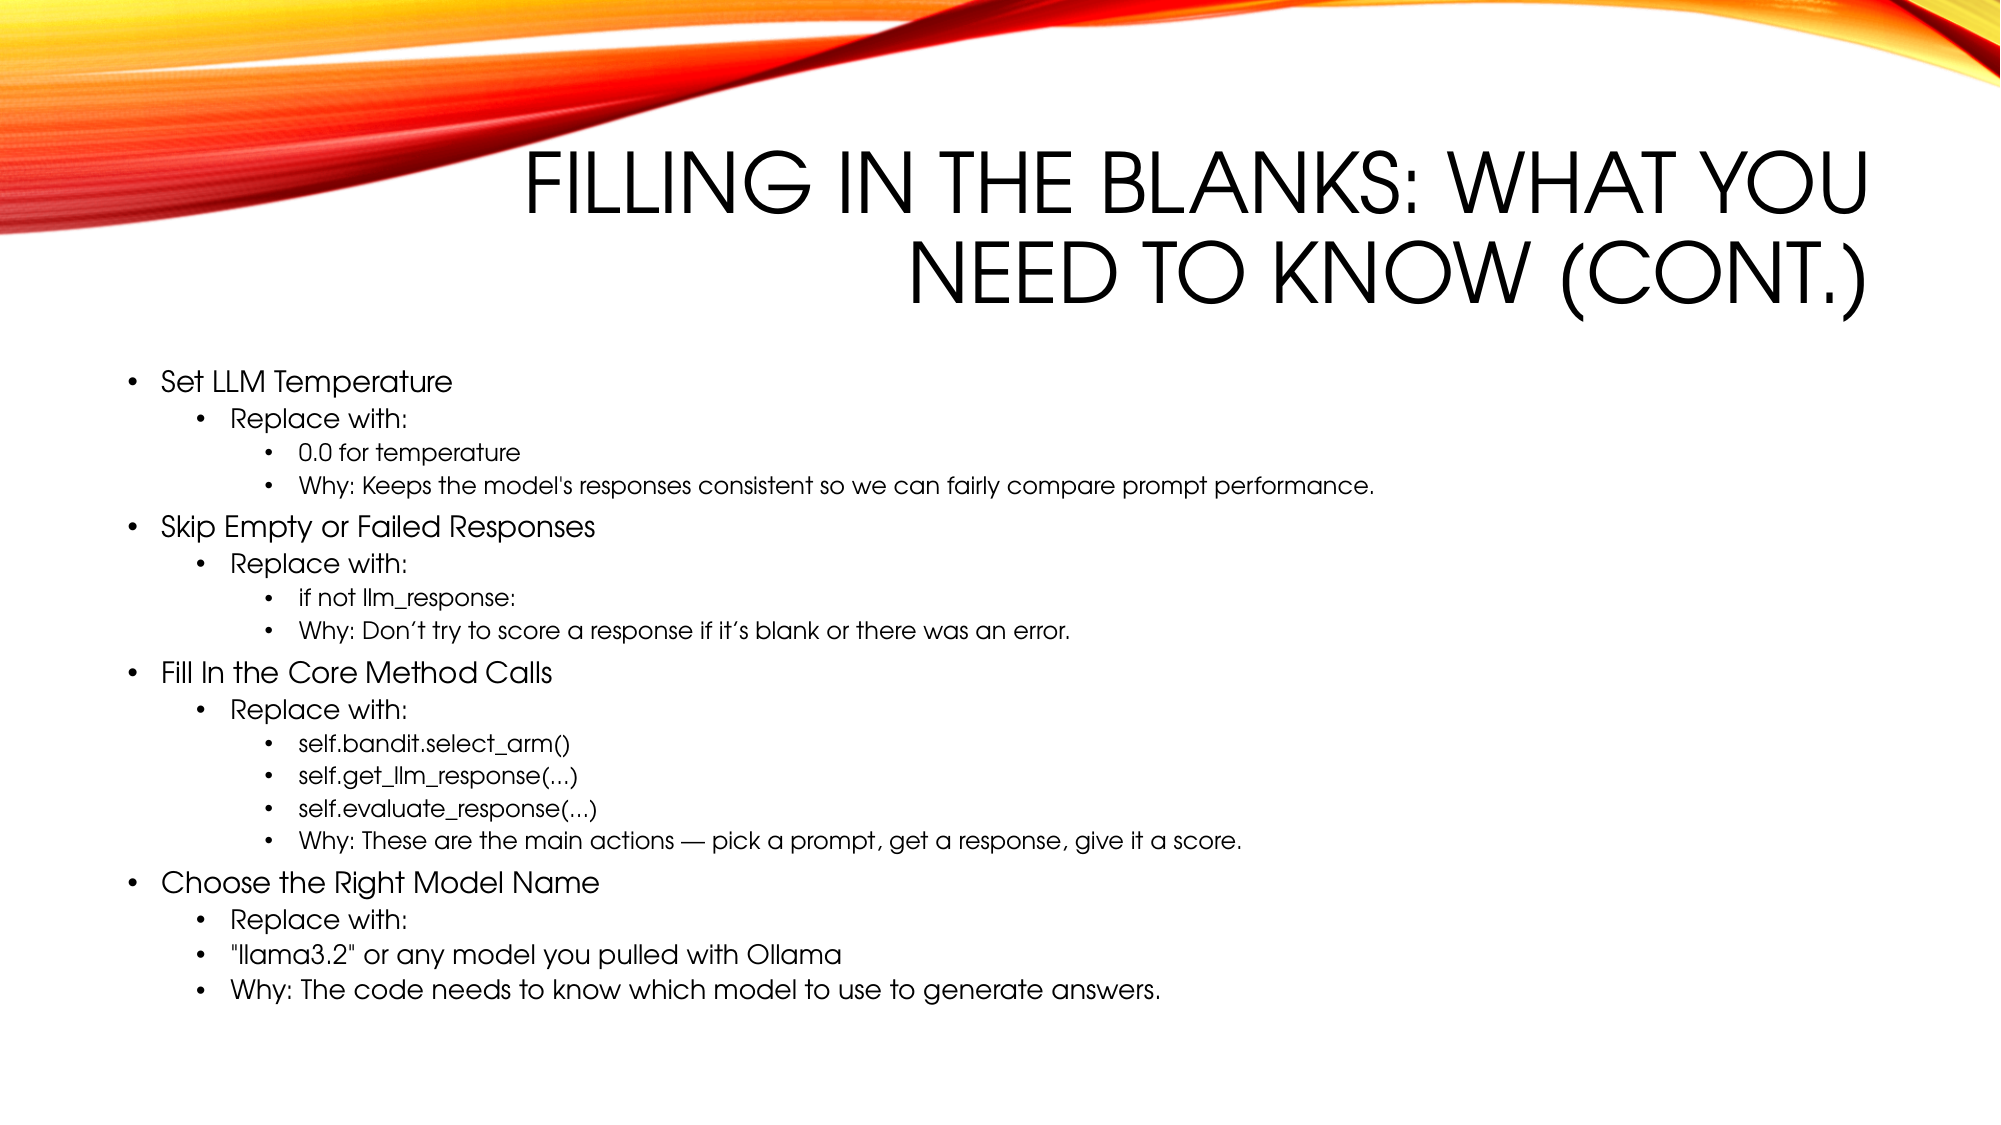

# Filling in the Blanks: What You Need to Know (CONT.)
Set LLM Temperature
Replace with:
0.0 for temperature
Why: Keeps the model's responses consistent so we can fairly compare prompt performance.
Skip Empty or Failed Responses
Replace with:
if not llm_response:
Why: Don’t try to score a response if it’s blank or there was an error.
Fill In the Core Method Calls
Replace with:
self.bandit.select_arm()
self.get_llm_response(...)
self.evaluate_response(...)
Why: These are the main actions — pick a prompt, get a response, give it a score.
Choose the Right Model Name
Replace with:
"llama3.2" or any model you pulled with Ollama
Why: The code needs to know which model to use to generate answers.